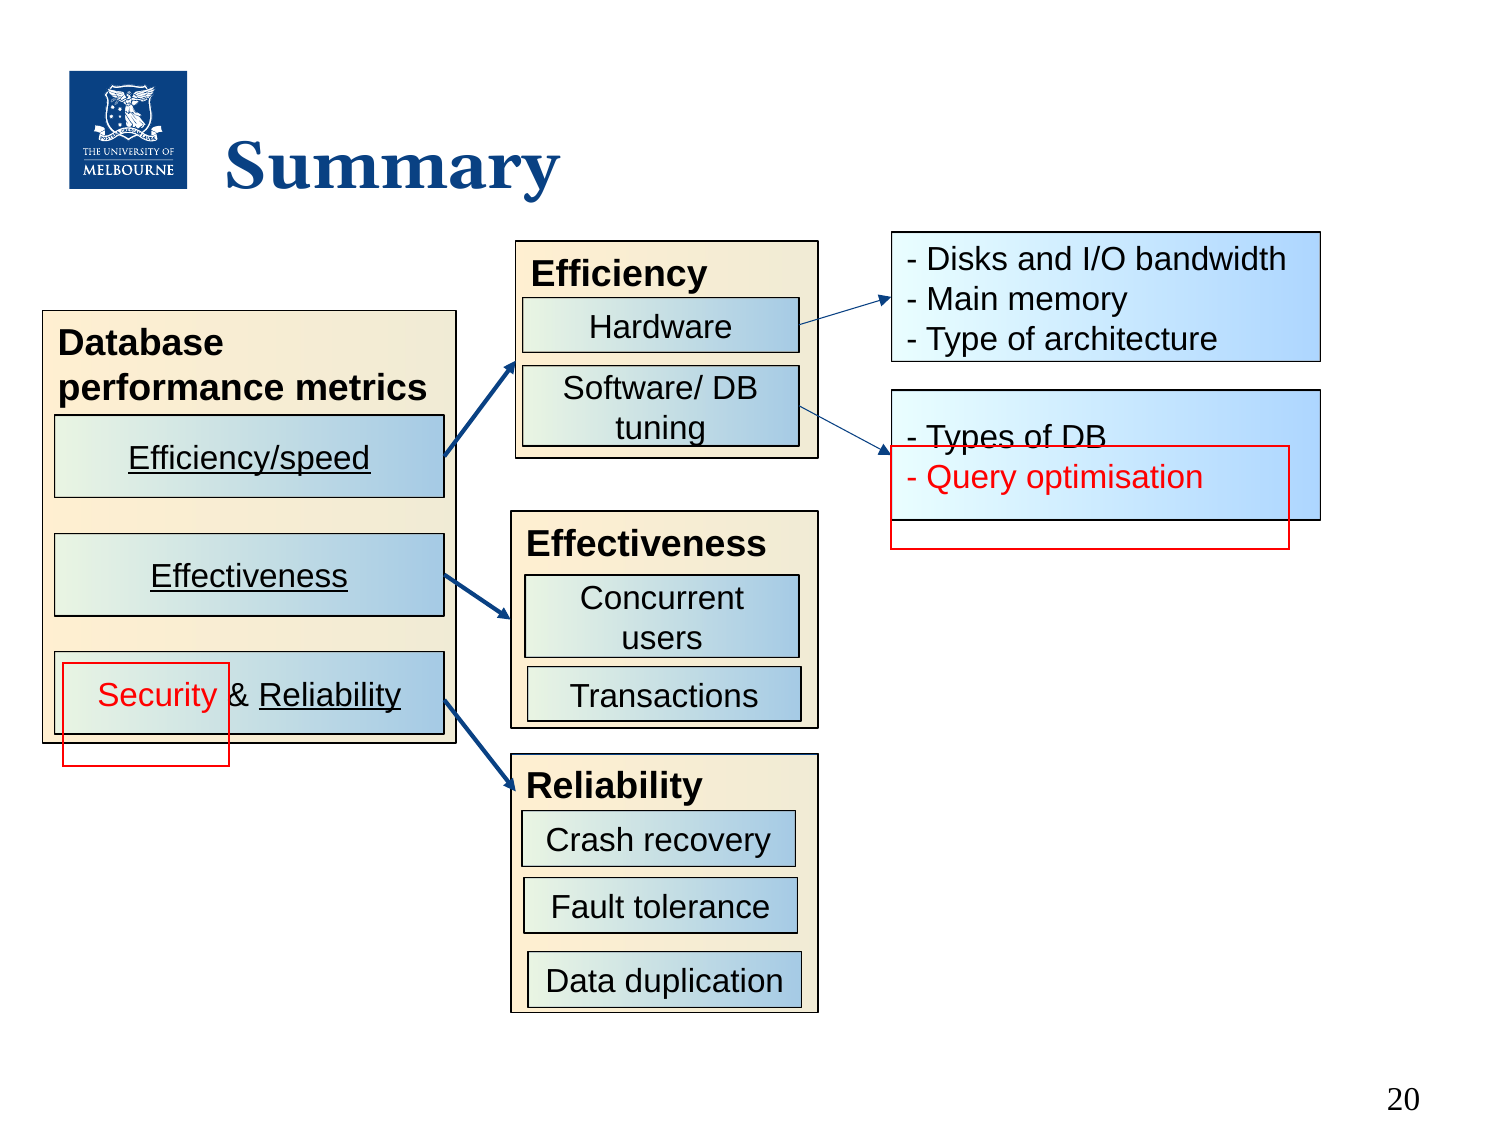

# Summary
- Disks and I/O bandwidth
- Main memory
- Type of architecture
Efficiency
Hardware
Database performance metrics
Software/ DB tuning
- Types of DB
- Query optimisation
Efficiency/speed

Effectiveness
Effectiveness
Concurrent users
Security & Reliability

Transactions
Reliability
Crash recovery
Fault tolerance
Data duplication